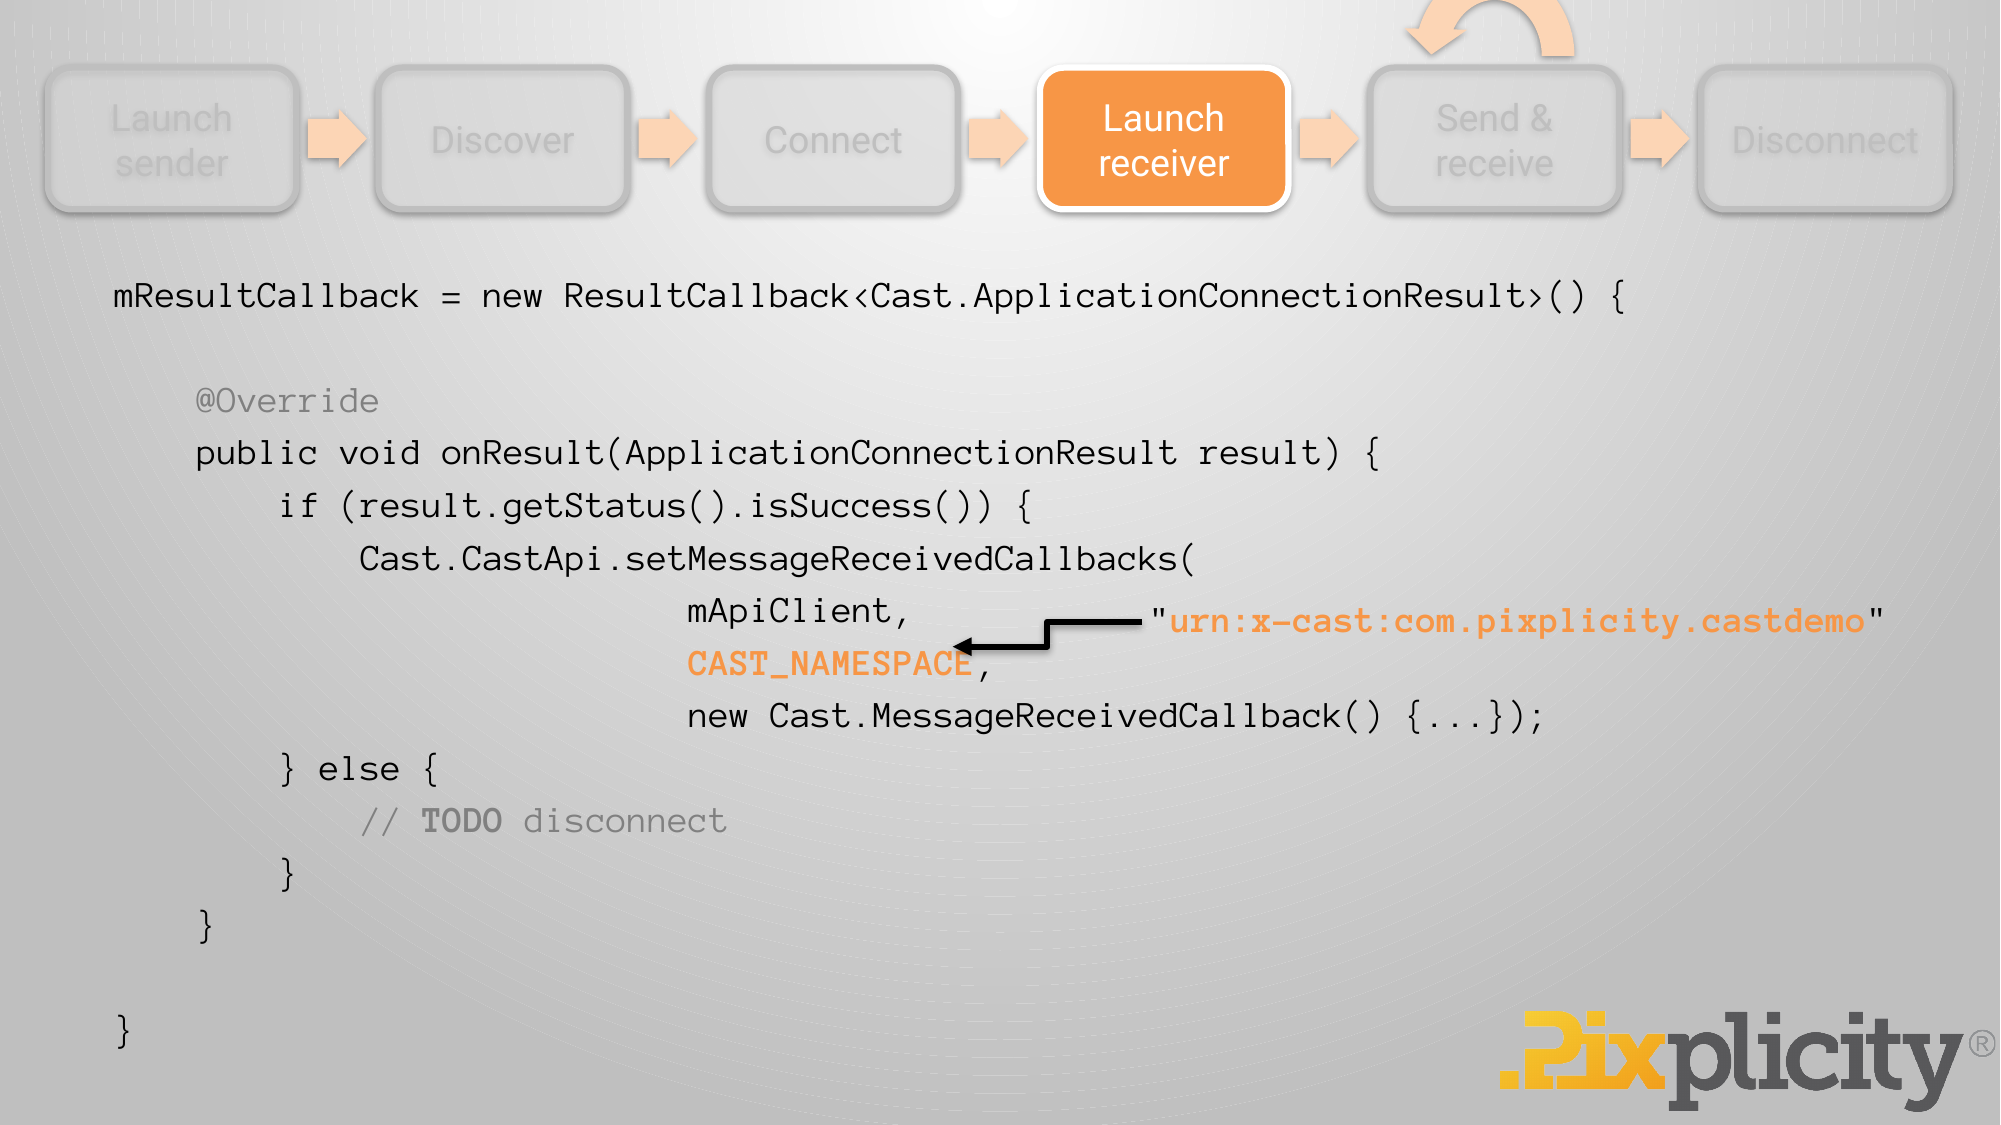

mResultCallback = new ResultCallback<Cast.ApplicationConnectionResult>() {

    @Override
    public void onResult(ApplicationConnectionResult result) {
        if (result.getStatus().isSuccess()) {
            Cast.CastApi.setMessageReceivedCallbacks(
                            mApiClient,
                            CAST_NAMESPACE,
                            new Cast.MessageReceivedCallback() {...});
        } else {
            // TODO disconnect
        }
    }

}
"urn:x-cast:com.pixplicity.castdemo"